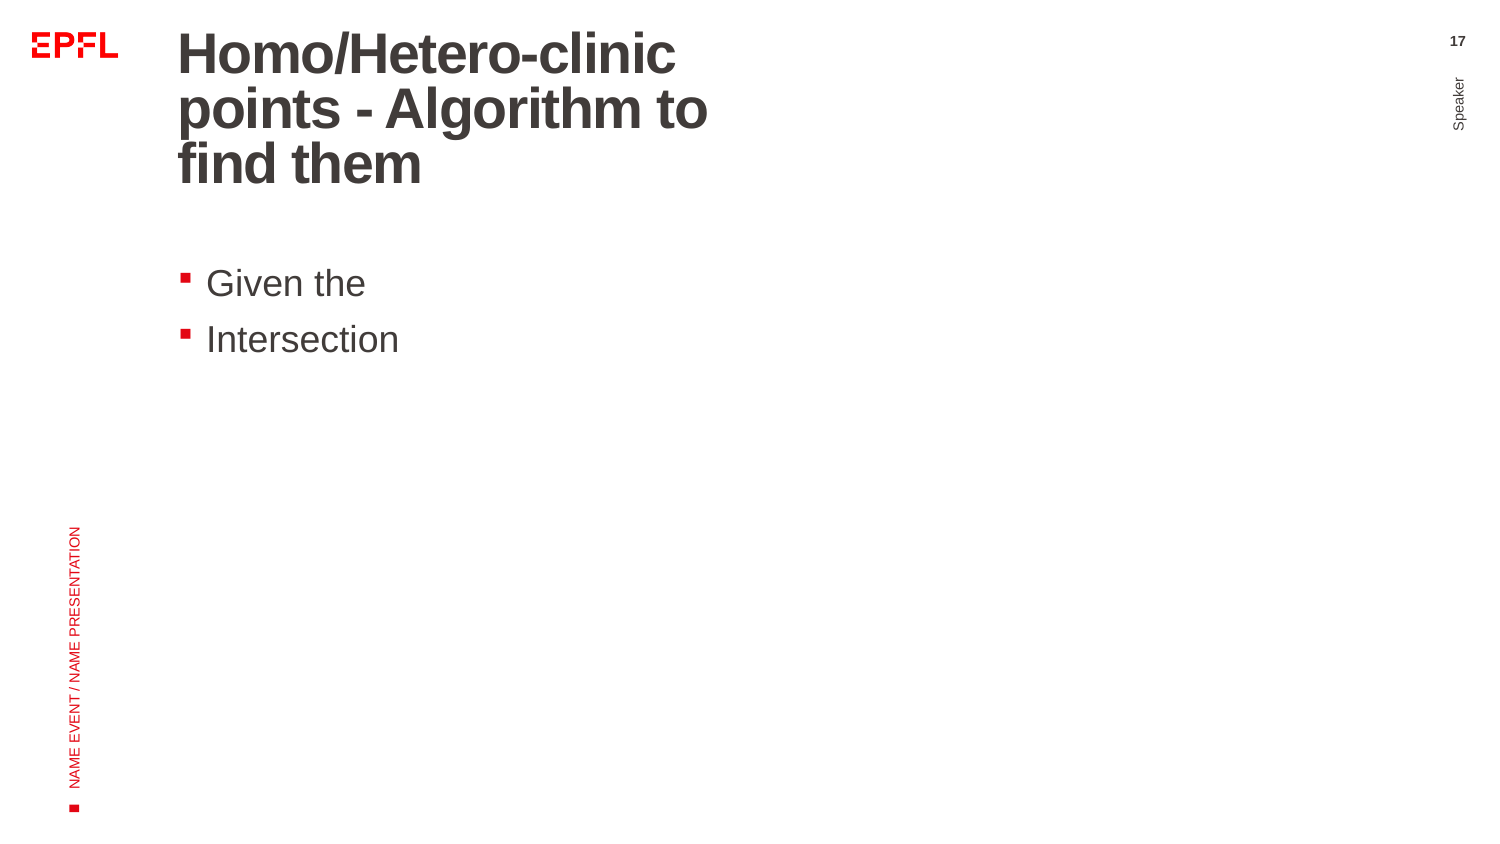

# Homo/Hetero-clinic points - Algorithm to find them
17
Given the
Intersection
Speaker
NAME EVENT / NAME PRESENTATION